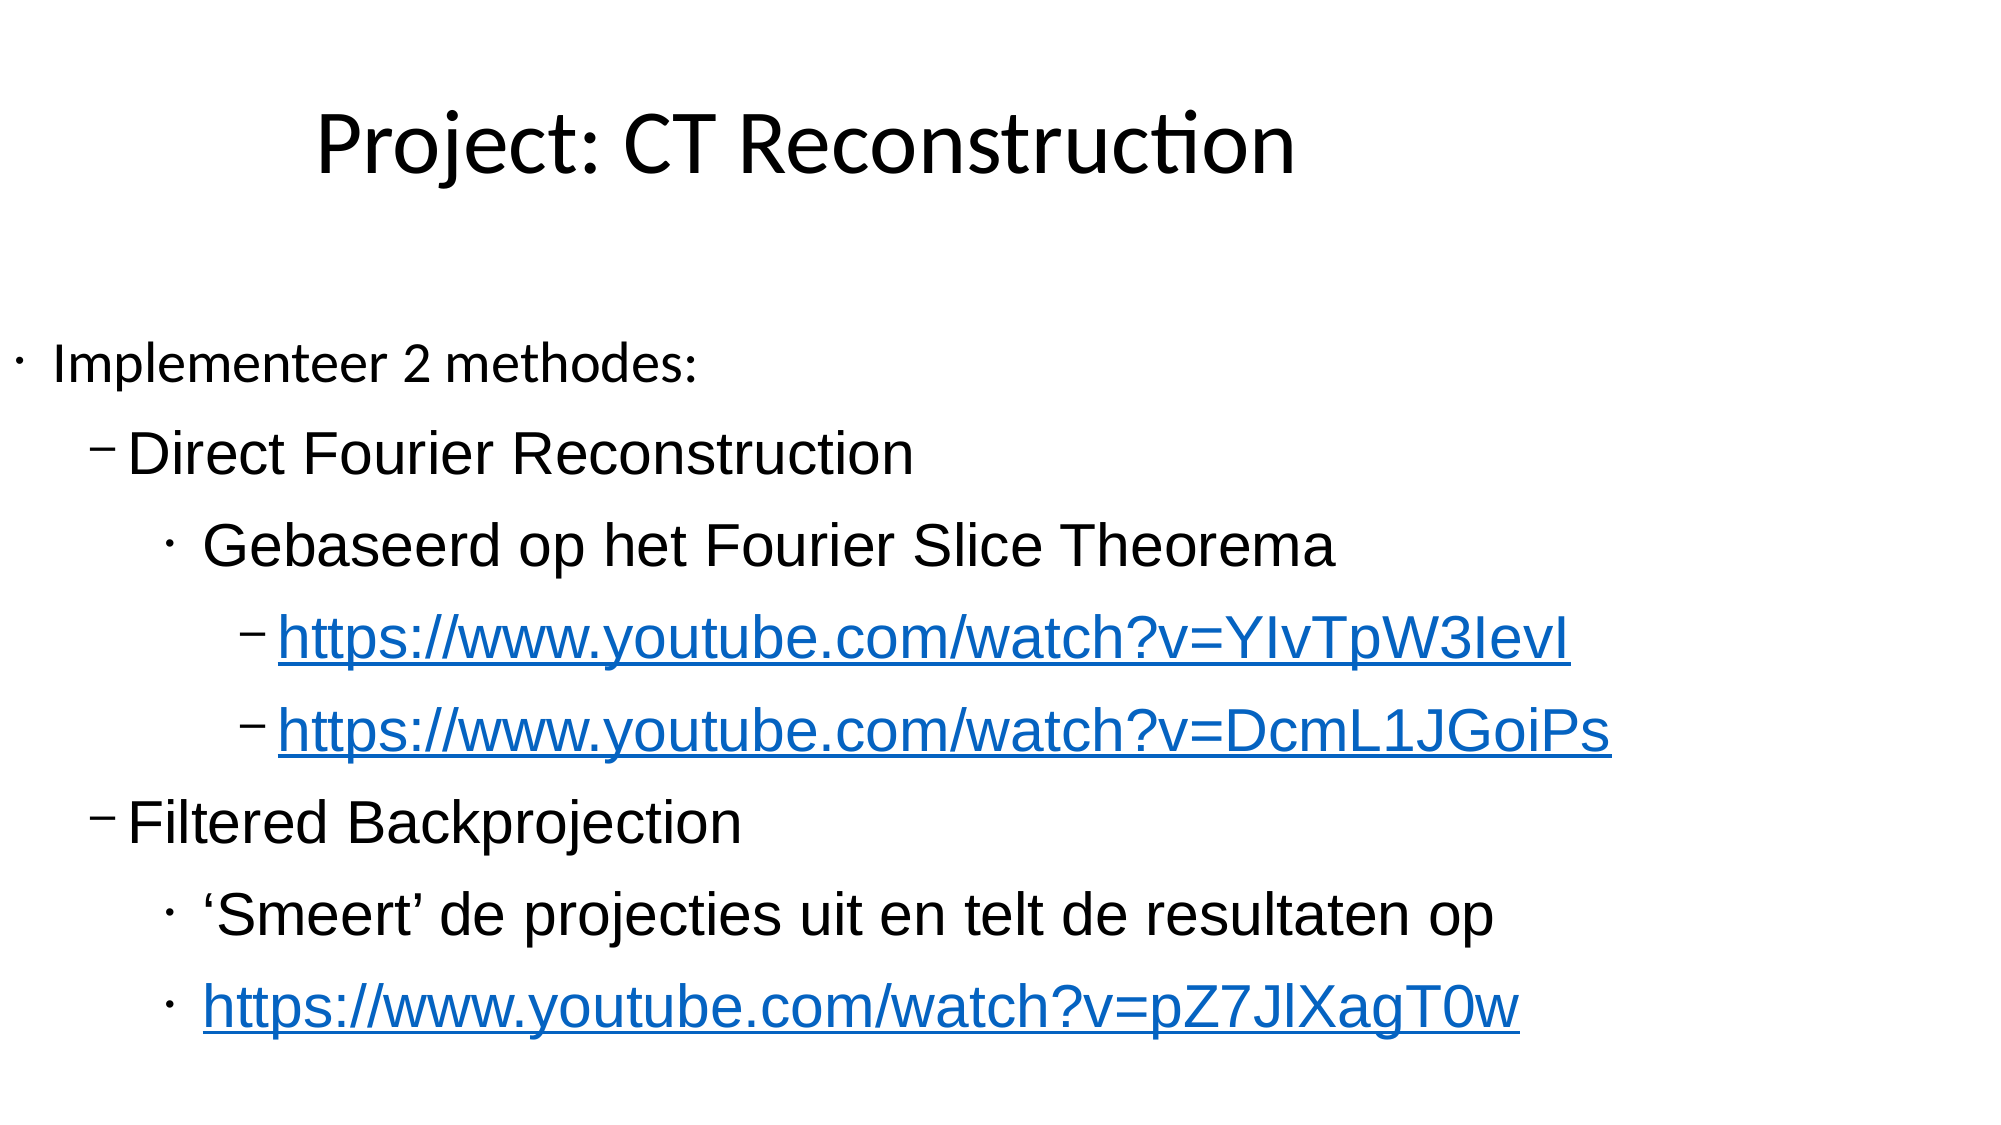

Project: CT Reconstruction
Implementeer 2 methodes:
Direct Fourier Reconstruction
Gebaseerd op het Fourier Slice Theorema
https://www.youtube.com/watch?v=YIvTpW3IevI
https://www.youtube.com/watch?v=DcmL1JGoiPs
Filtered Backprojection
‘Smeert’ de projecties uit en telt de resultaten op
https://www.youtube.com/watch?v=pZ7JlXagT0w